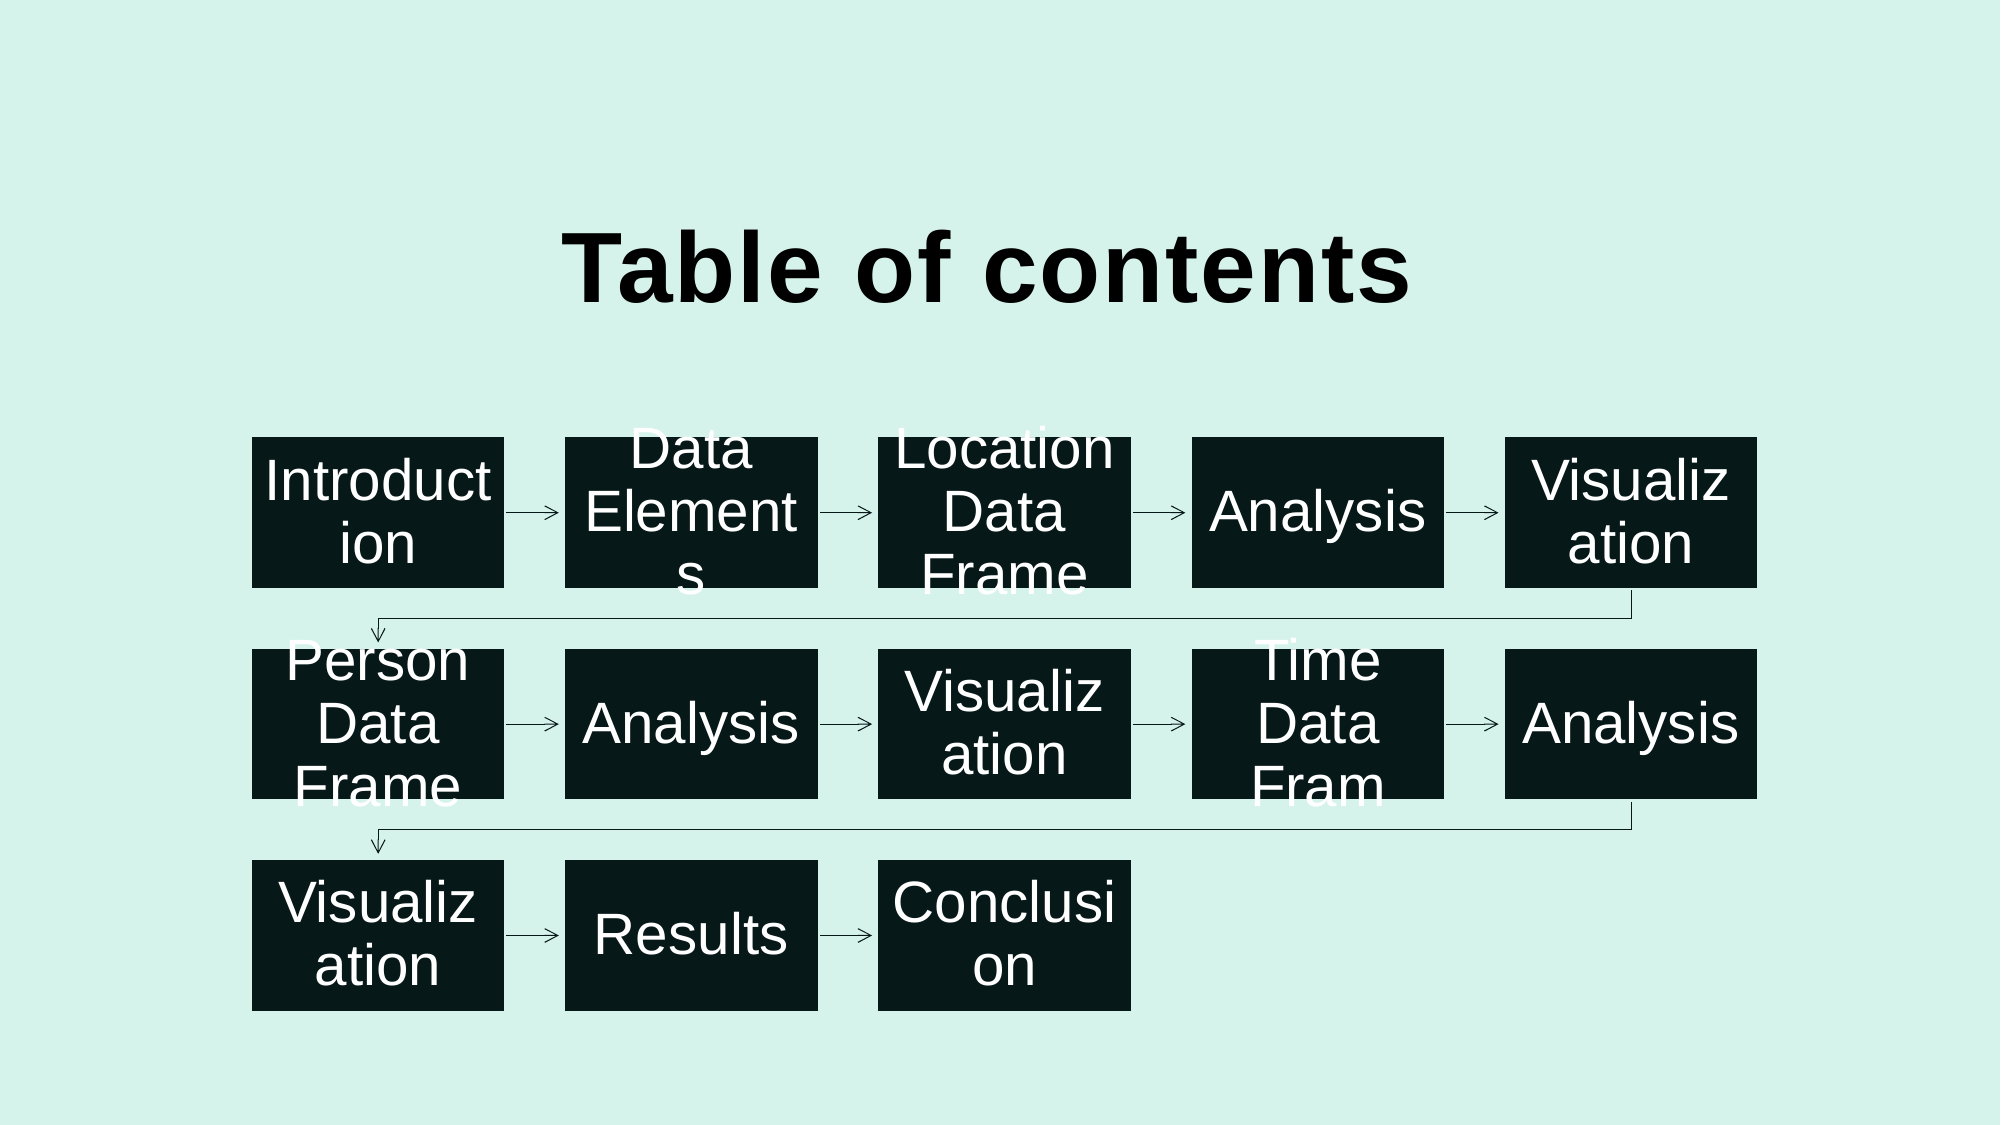

# Table of contents

Introduction

Data Elements

Location Data Frame

Analysis

Visualization

Person Data Frame

Analysis

Visualization

Time Data Fram

Analysis

Visualization

Results
Conclusion
2